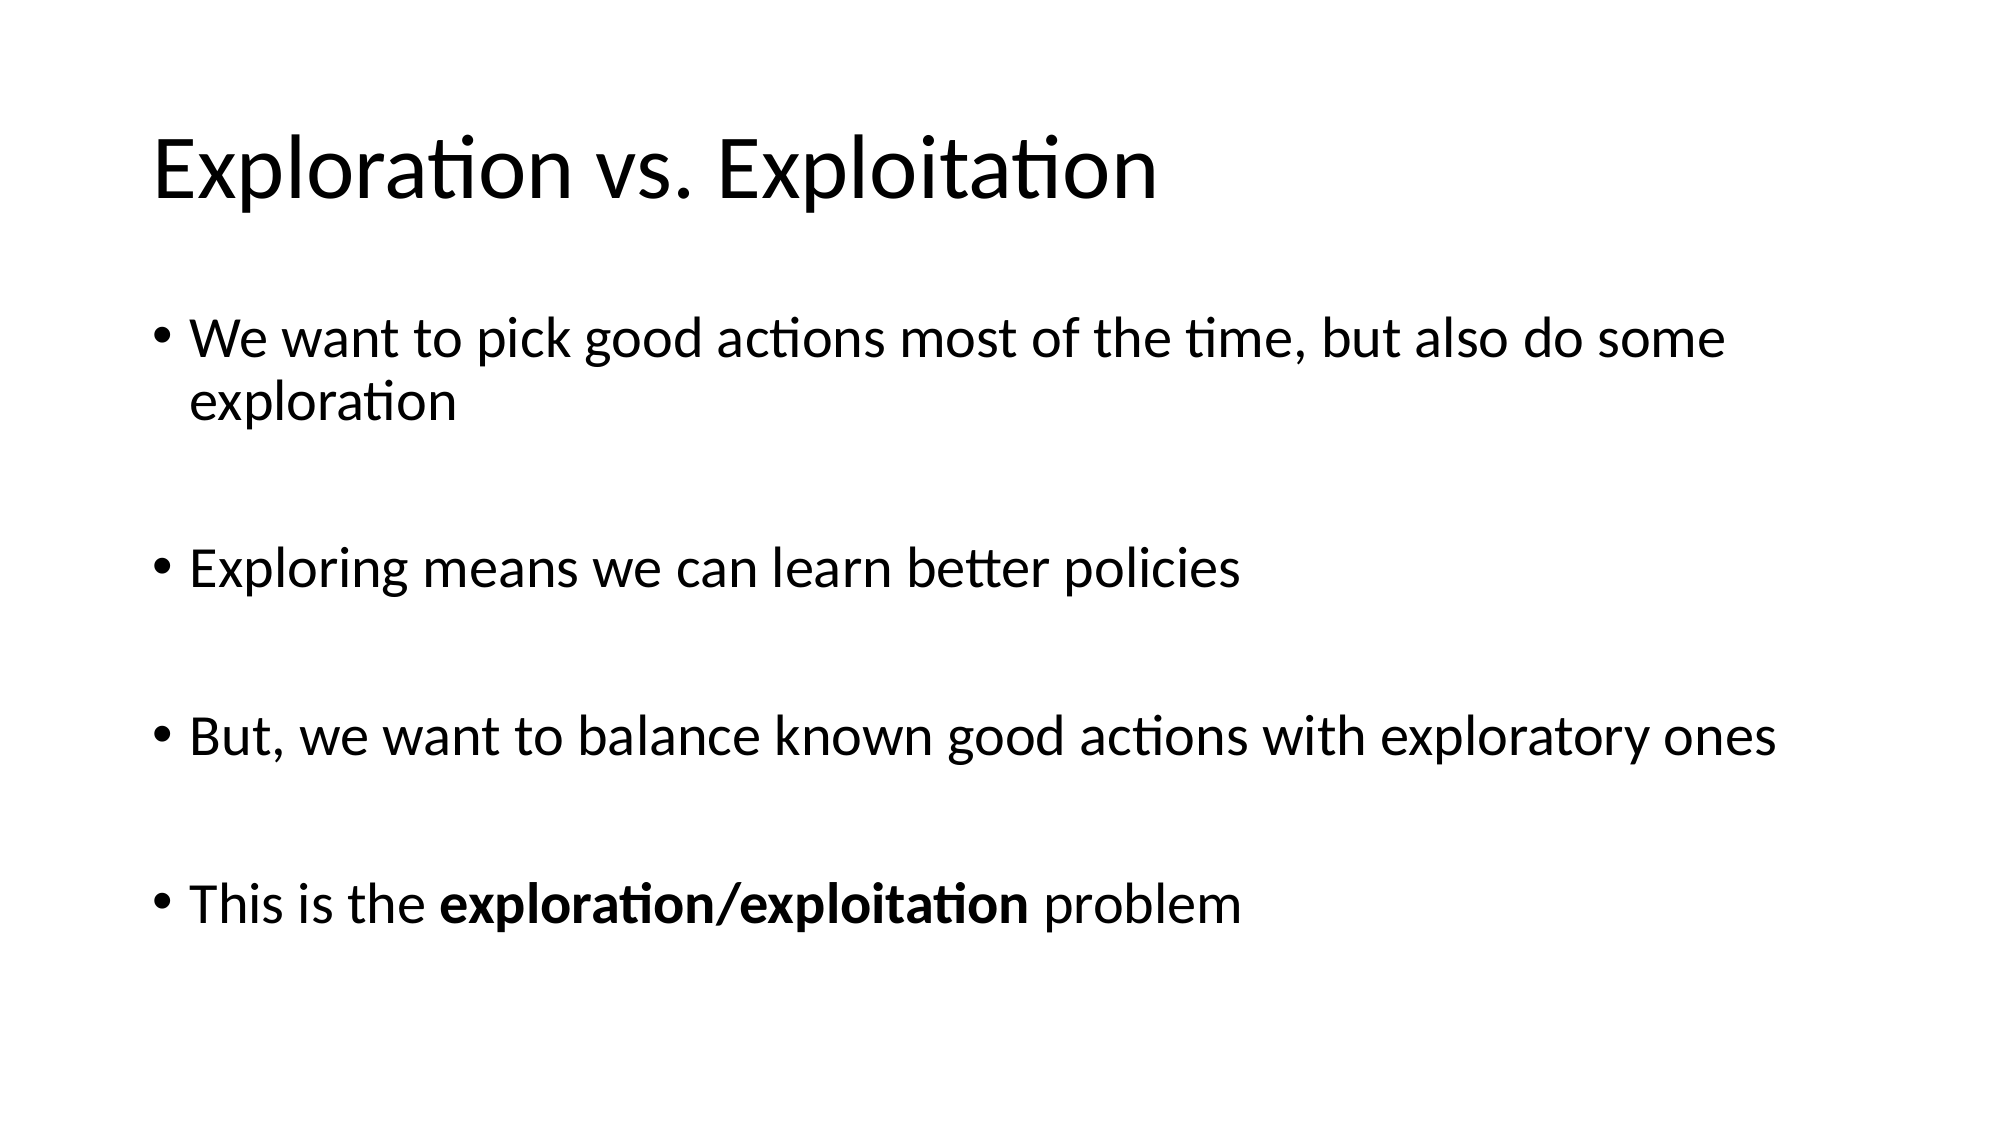

# Exploration vs. Exploitation
We want to pick good actions most of the time, but also do some exploration

Exploring means we can learn better policies

But, we want to balance known good actions with exploratory ones

This is the exploration/exploitation problem